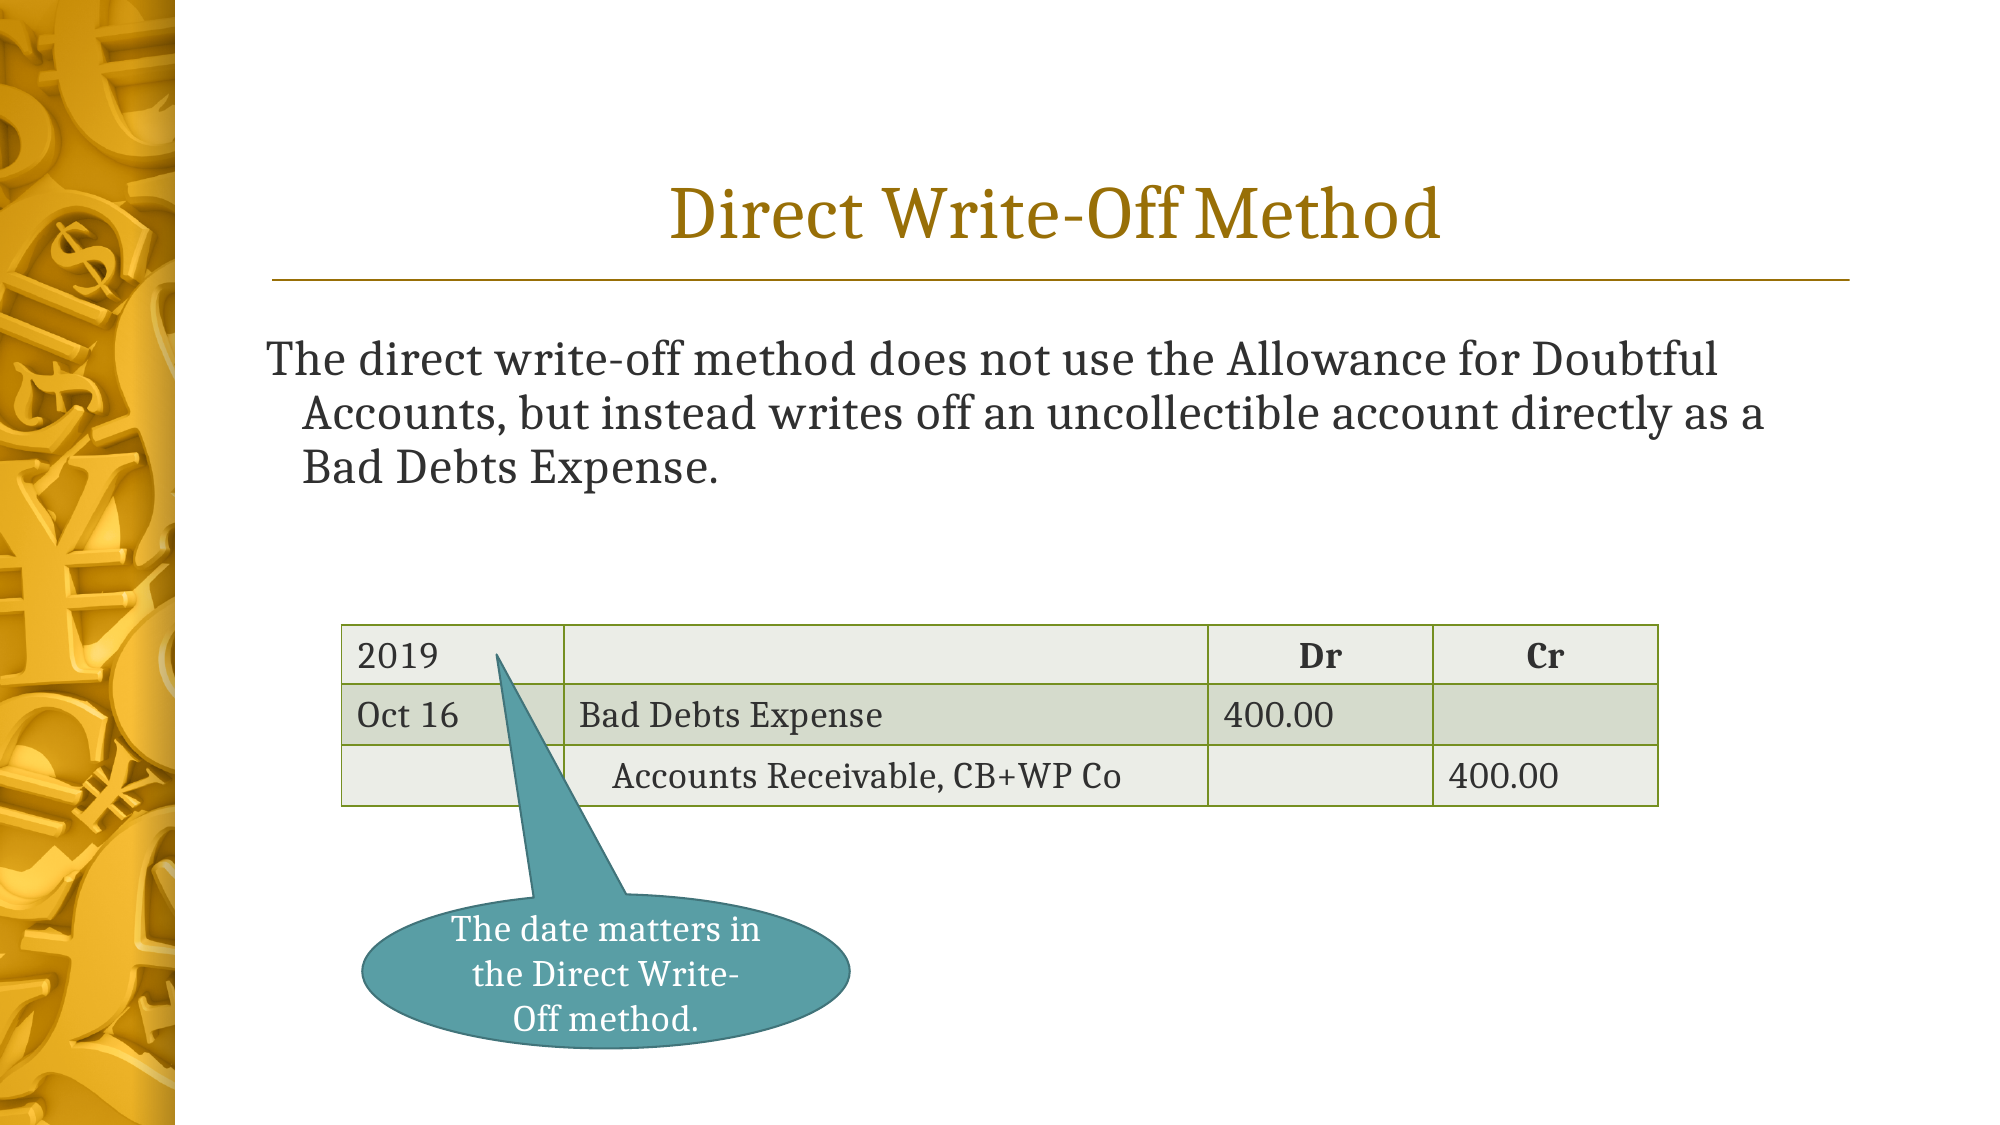

# Direct Write-Off Method
The direct write-off method does not use the Allowance for Doubtful Accounts, but instead writes off an uncollectible account directly as a Bad Debts Expense.
| 2019 |  | Dr | Cr |
| --- | --- | --- | --- |
| Oct 16 | Bad Debts Expense | 400.00 |  |
|  | Accounts Receivable, CB+WP Co |  | 400.00 |
The date matters in the Direct Write-Off method.